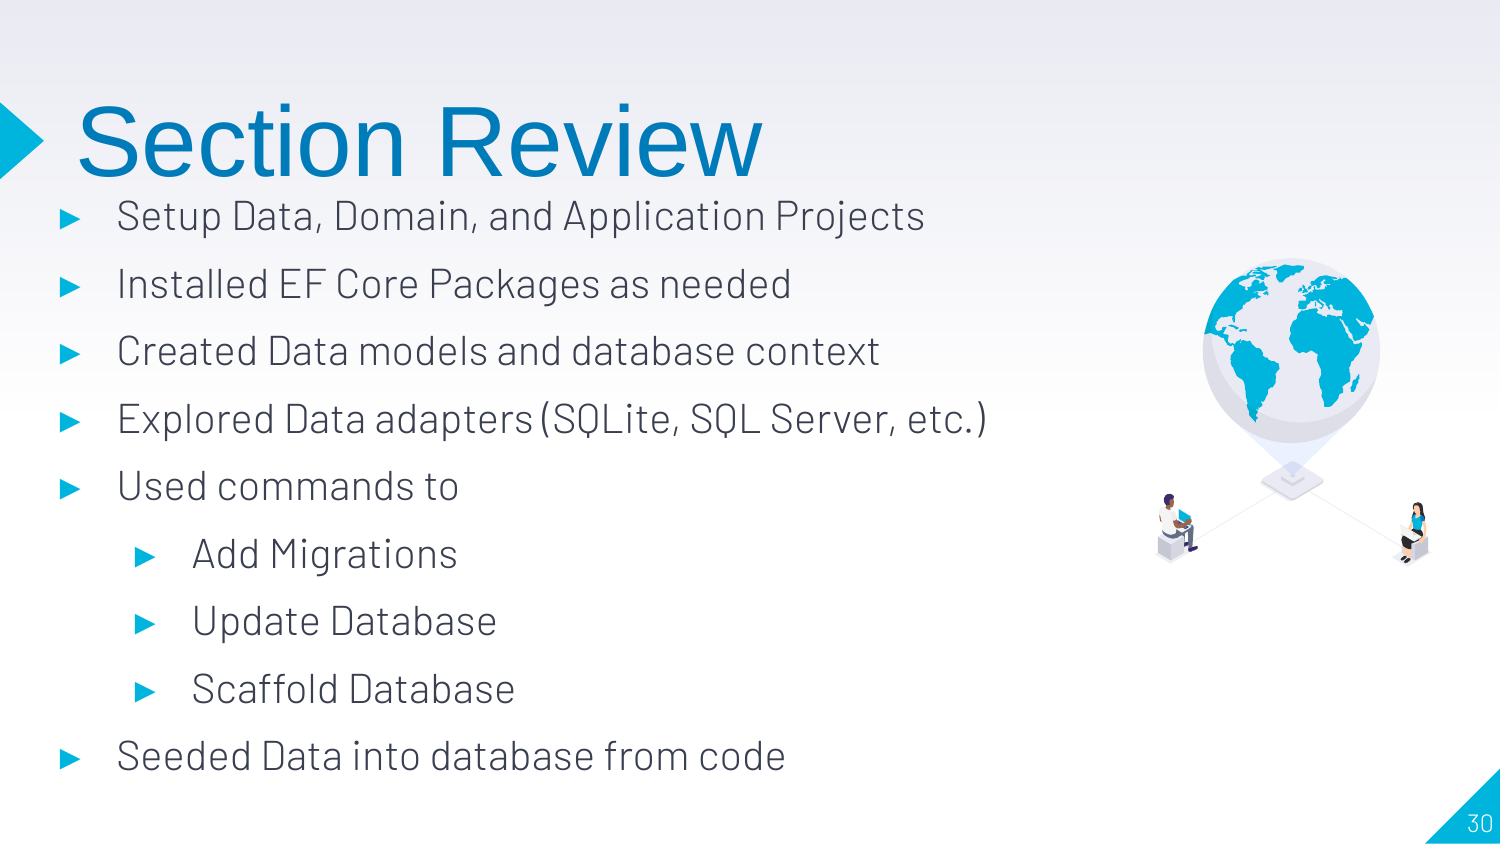

# Section Review
Setup Data, Domain, and Application Projects
Installed EF Core Packages as needed
Created Data models and database context
Explored Data adapters (SQLite, SQL Server, etc.)
Used commands to
Add Migrations
Update Database
Scaffold Database
Seeded Data into database from code

30